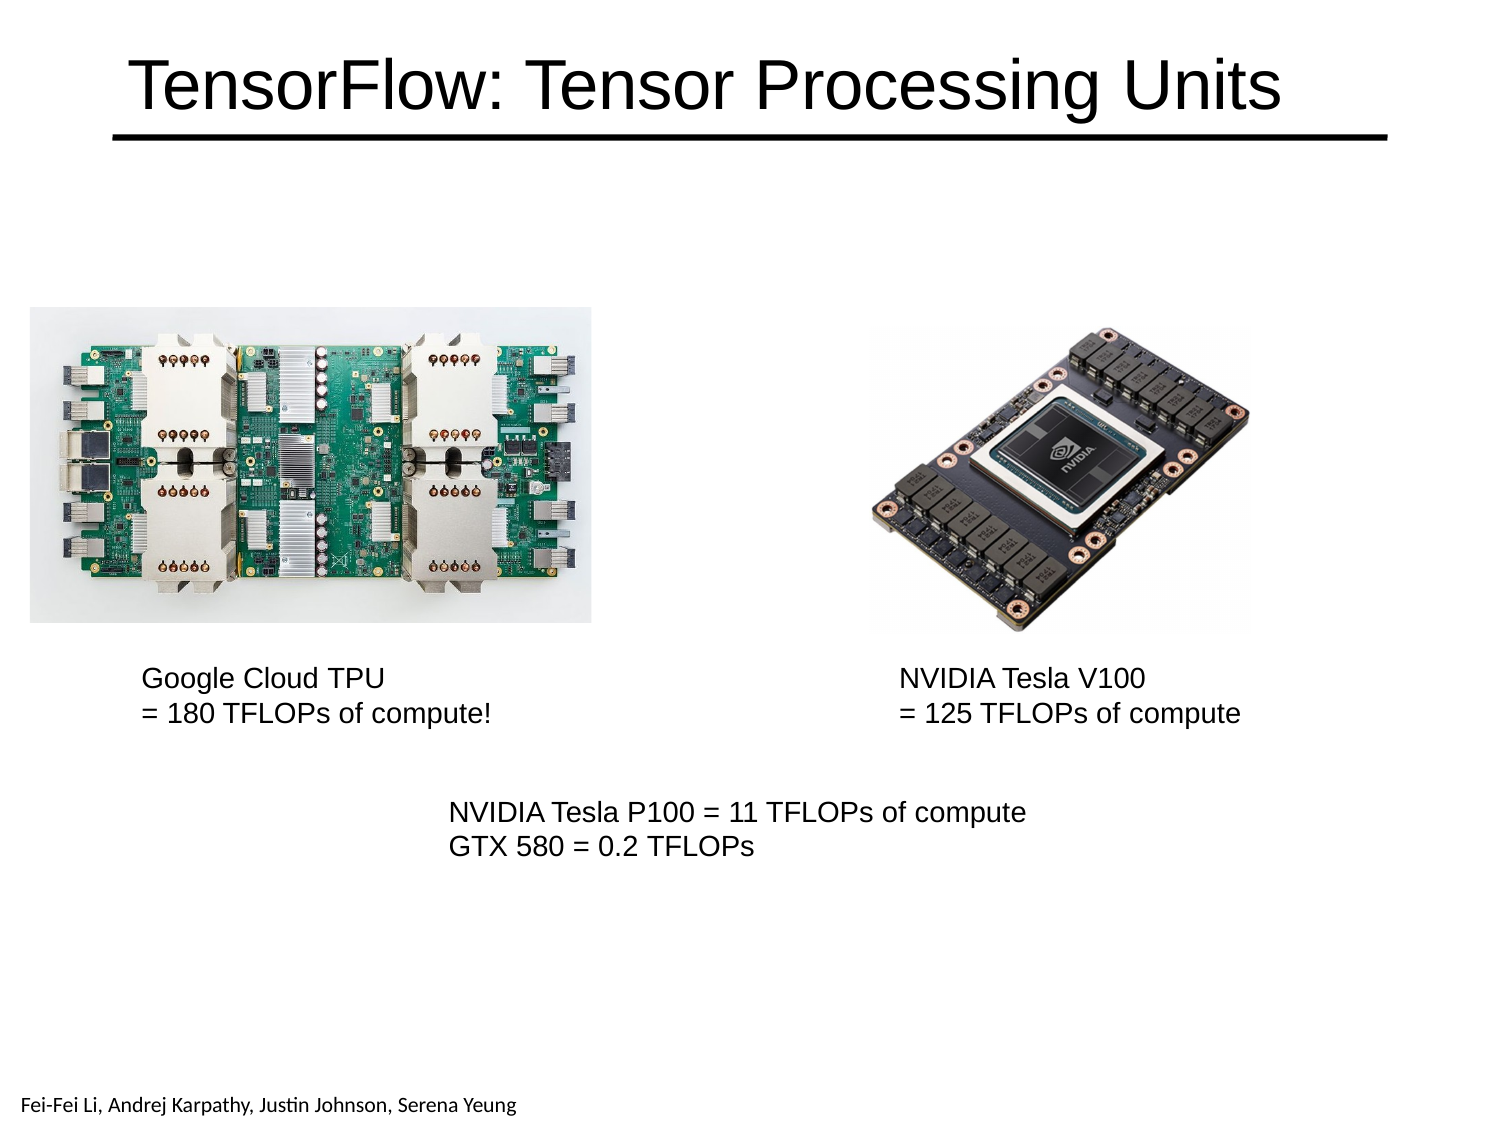

# TensorFlow: Tensor Processing Units

Google Cloud TPU
= 180 TFLOPs of compute!
NVIDIA Tesla V100
= 125 TFLOPs of compute
April 18, 2019
Fei-Fei Li & Justin Johnson & Serena Yeung
NVIDIA Tesla P100 = 11 TFLOPs of compute  GTX 580 = 0.2 TFLOPs
53
Lecture 6 -
Fei-Fei Li, Andrej Karpathy, Justin Johnson, Serena Yeung